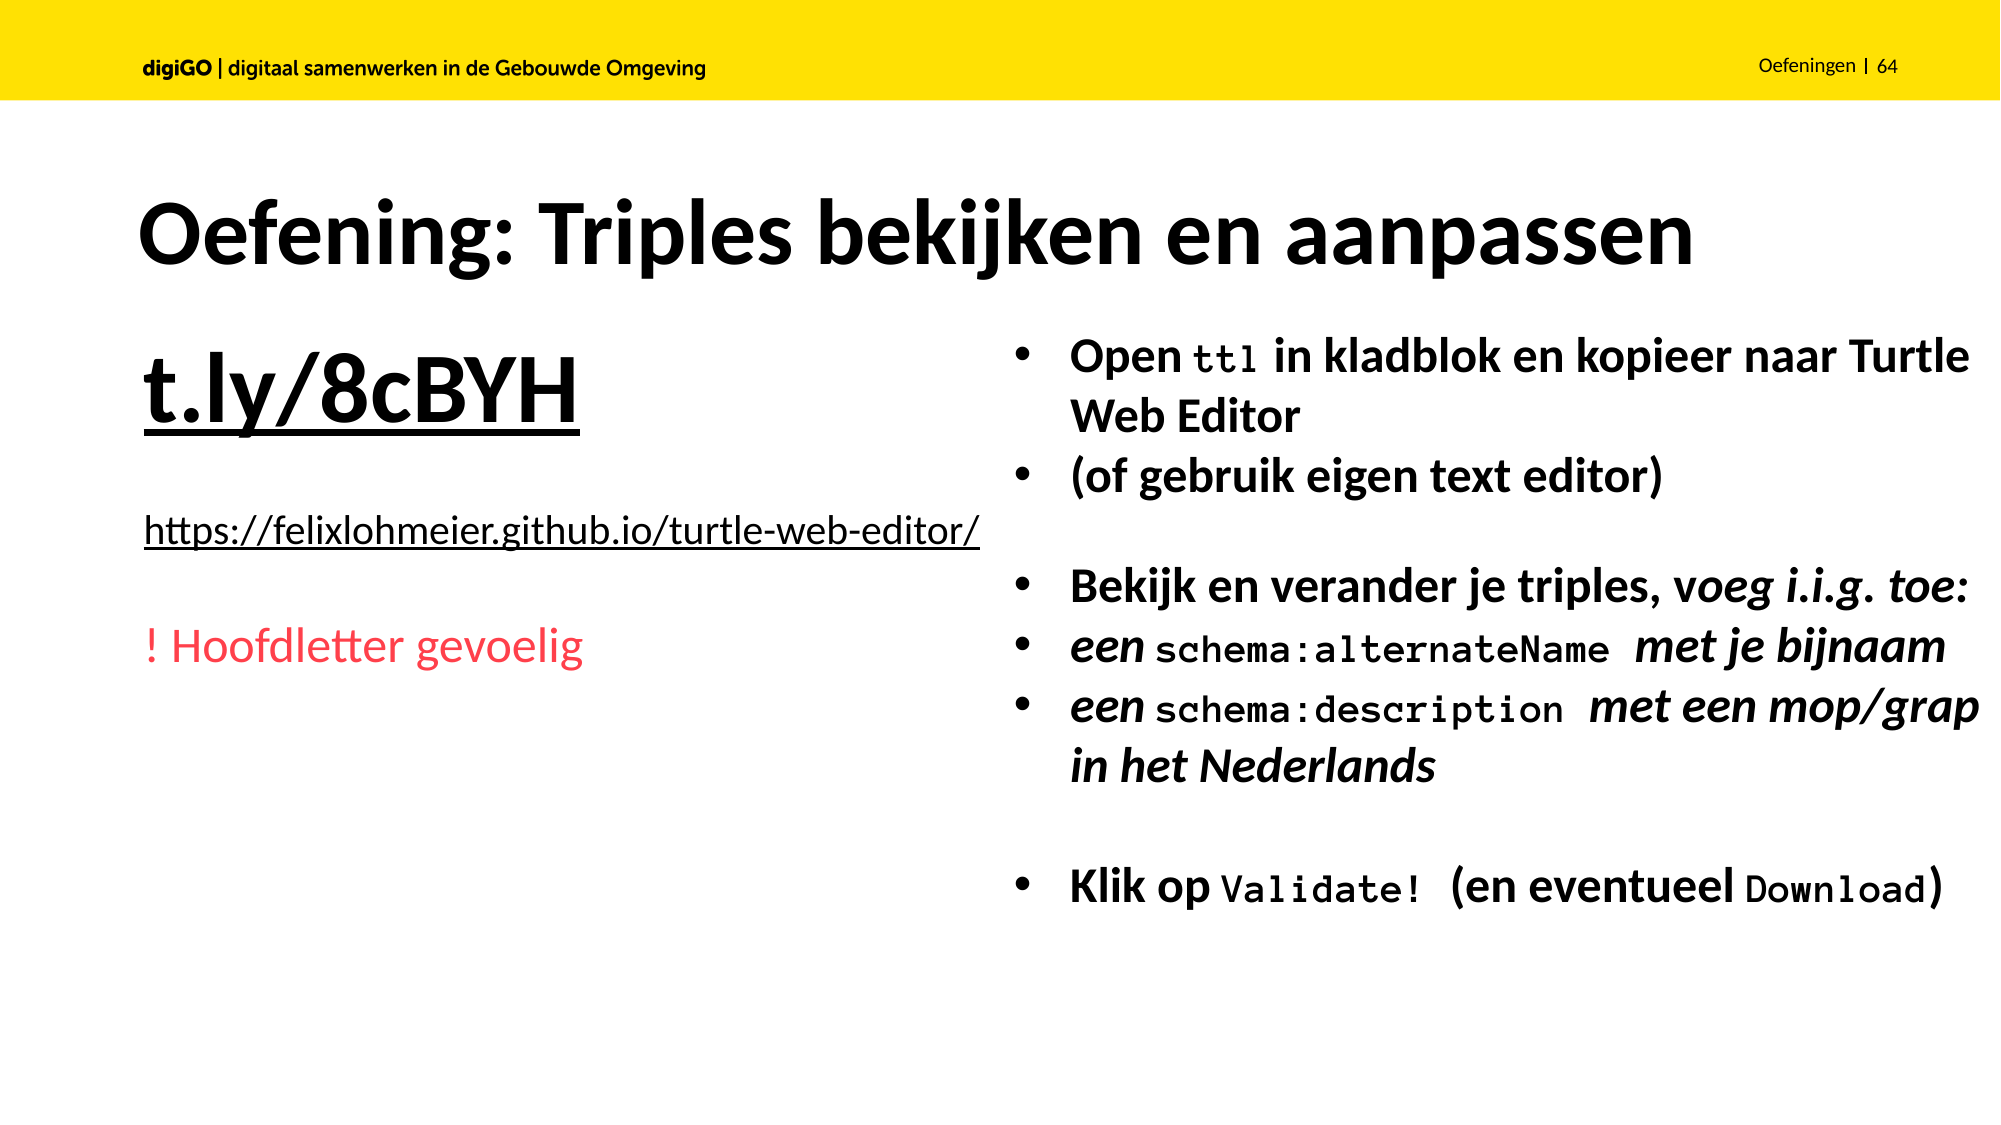

Oefeningen
64
# Oefening: Triples bekijken en aanpassen
t.ly/8cBYH

https://felixlohmeier.github.io/turtle-web-editor/

! Hoofdletter gevoelig

Open ttl in kladblok en kopieer naar Turtle Web Editor
(of gebruik eigen text editor)

Bekijk en verander je triples, voeg i.i.g. toe:
een schema:alternateName met je bijnaam
een schema:description met een mop/grap in het Nederlands

Klik op Validate! (en eventueel Download)